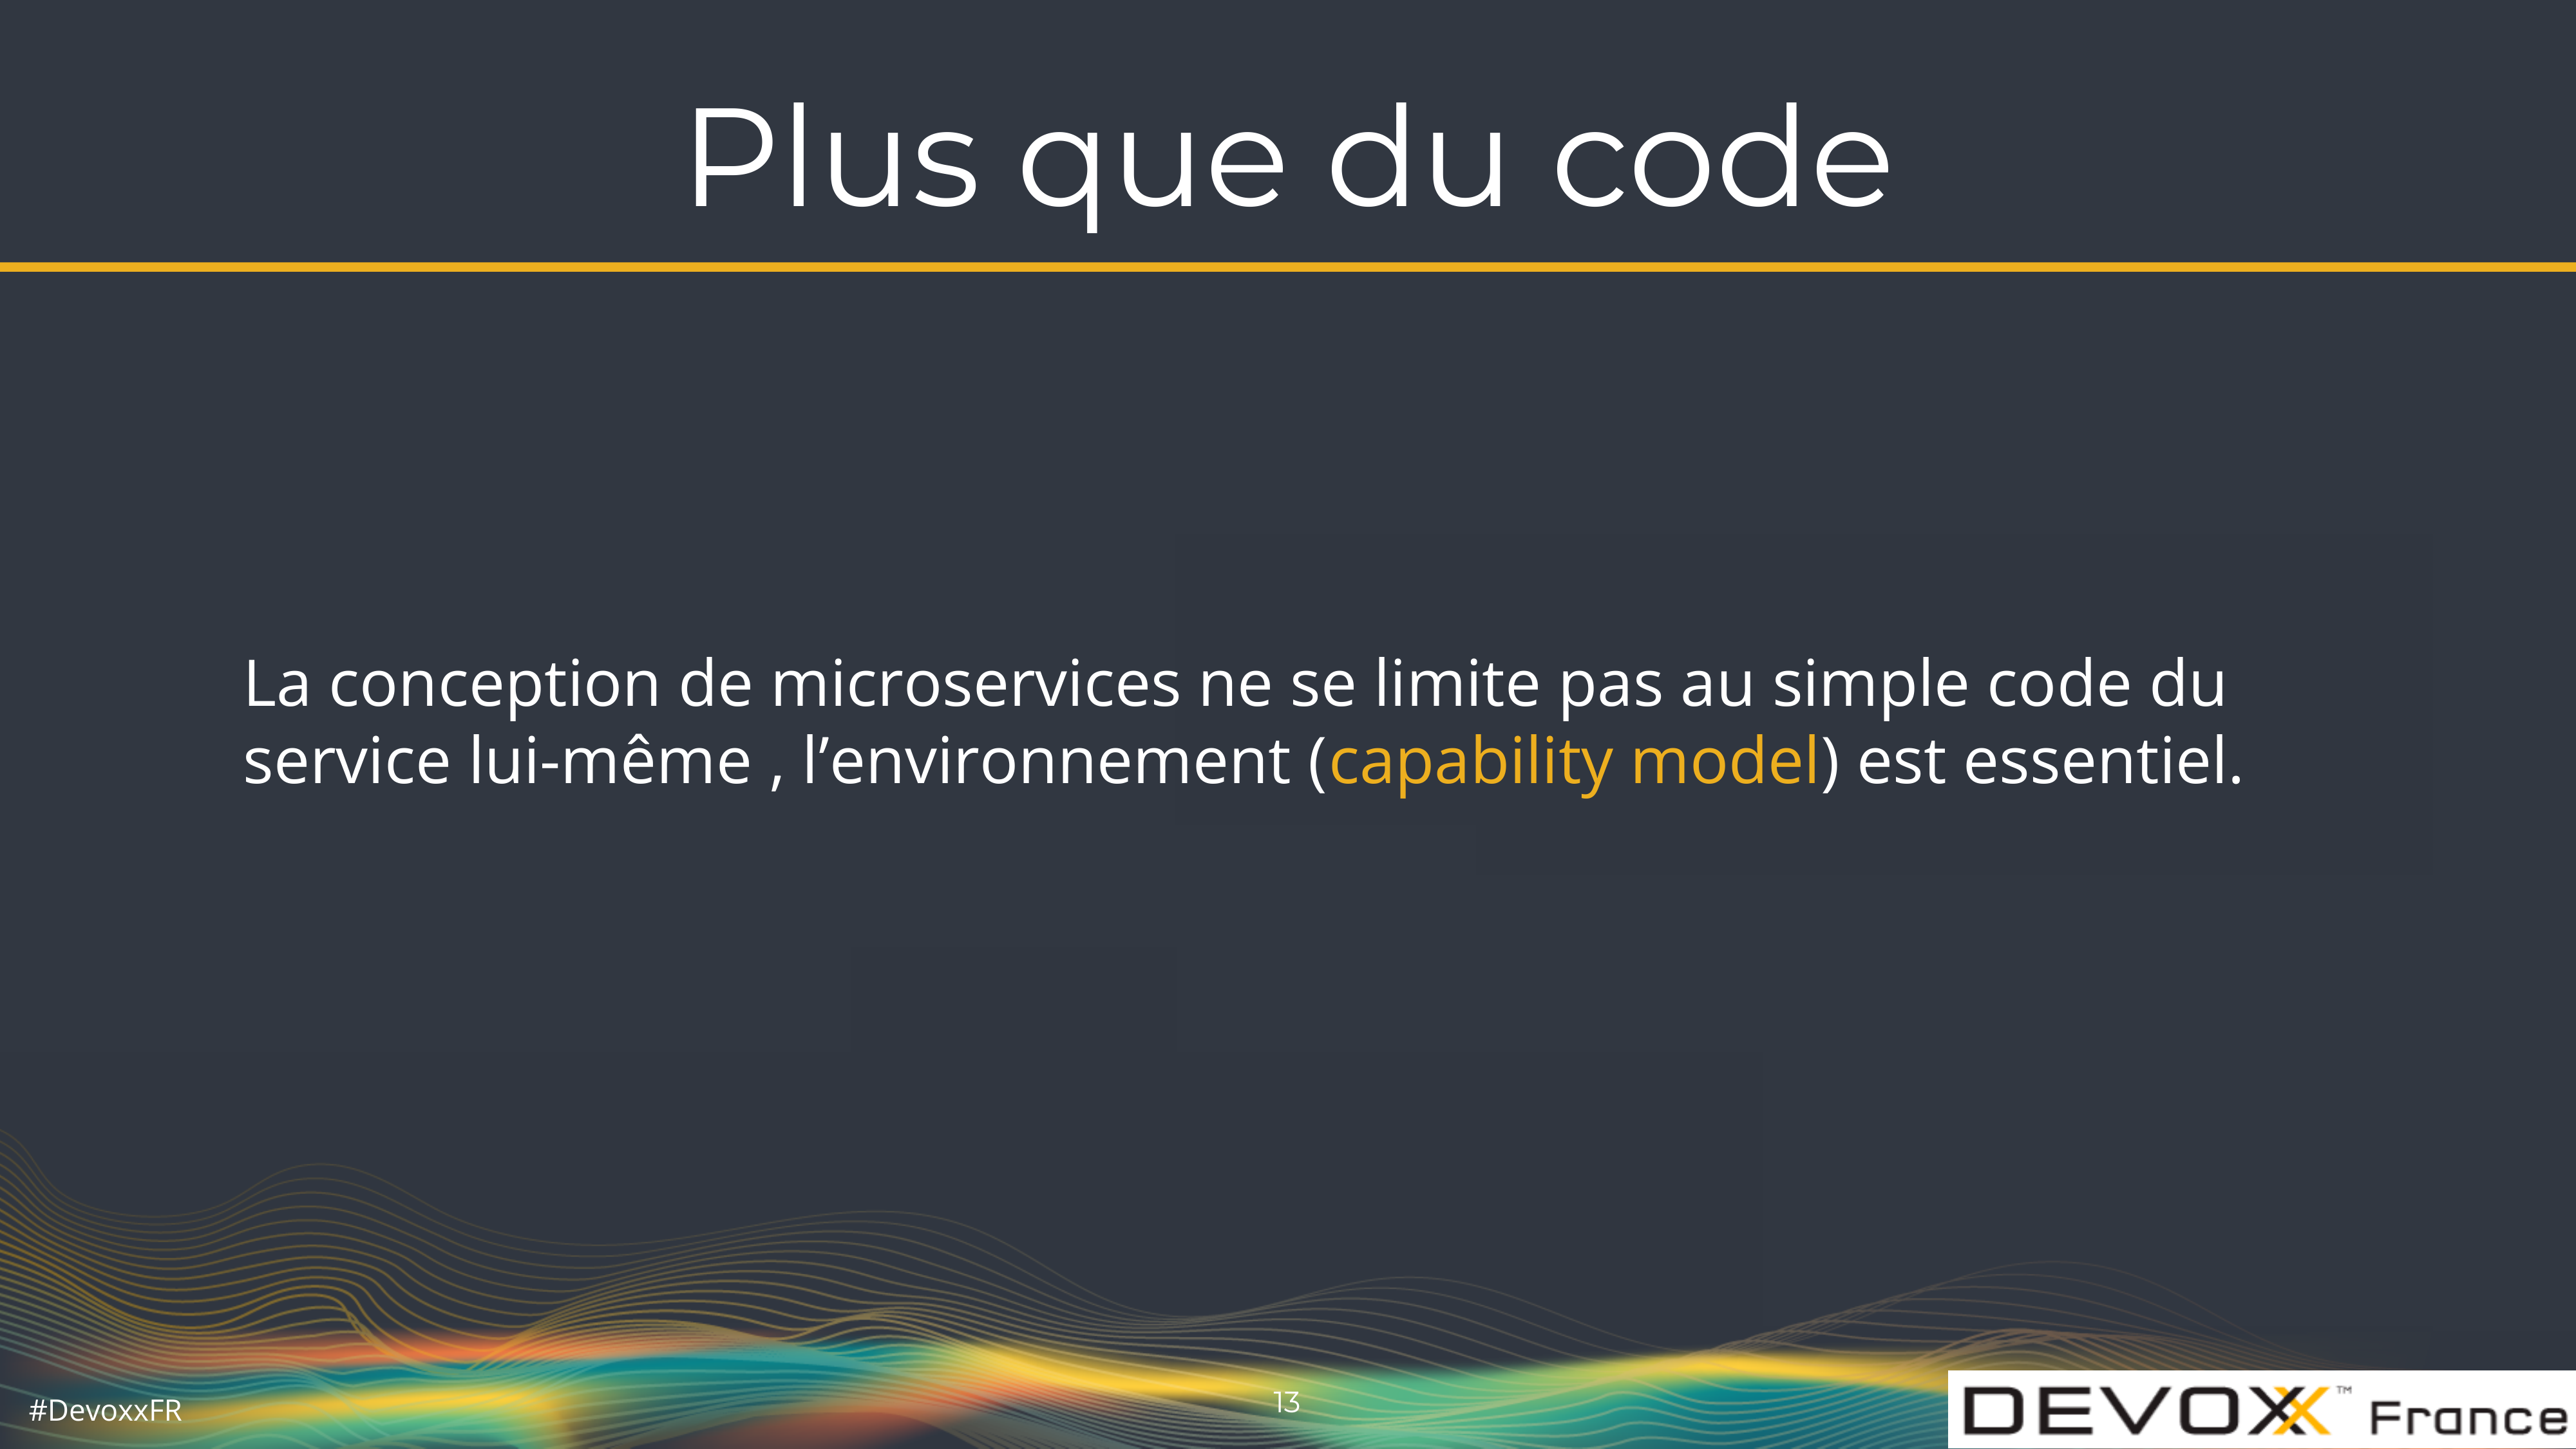

# Plus que du code
La conception de microservices ne se limite pas au simple code du service lui-même , l’environnement (capability model) est essentiel.
13